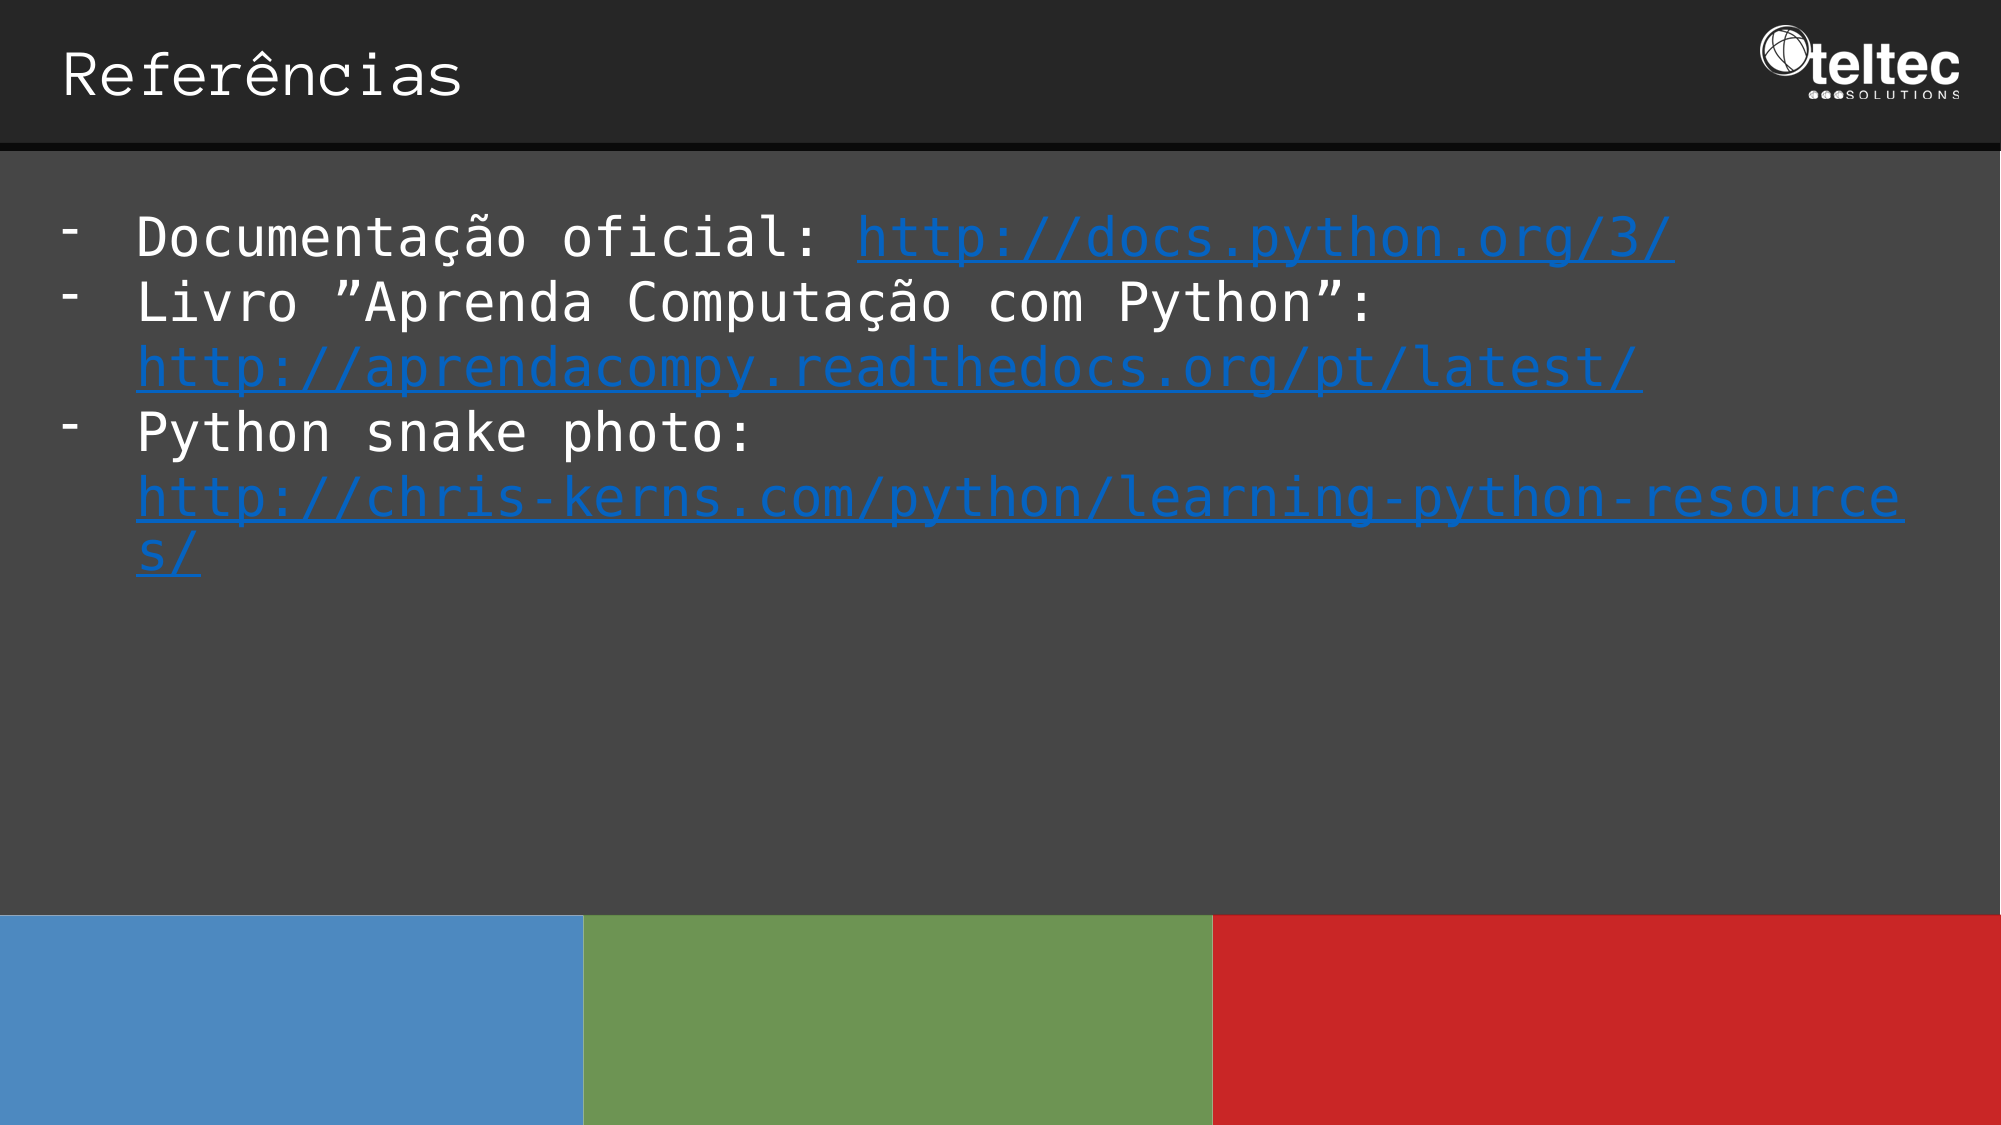

Referências
Documentação oficial: http://docs.python.org/3/
Livro ”Aprenda Computação com Python”: http://aprendacompy.readthedocs.org/pt/latest/
Python snake photo: http://chris-kerns.com/python/learning-python-resources/